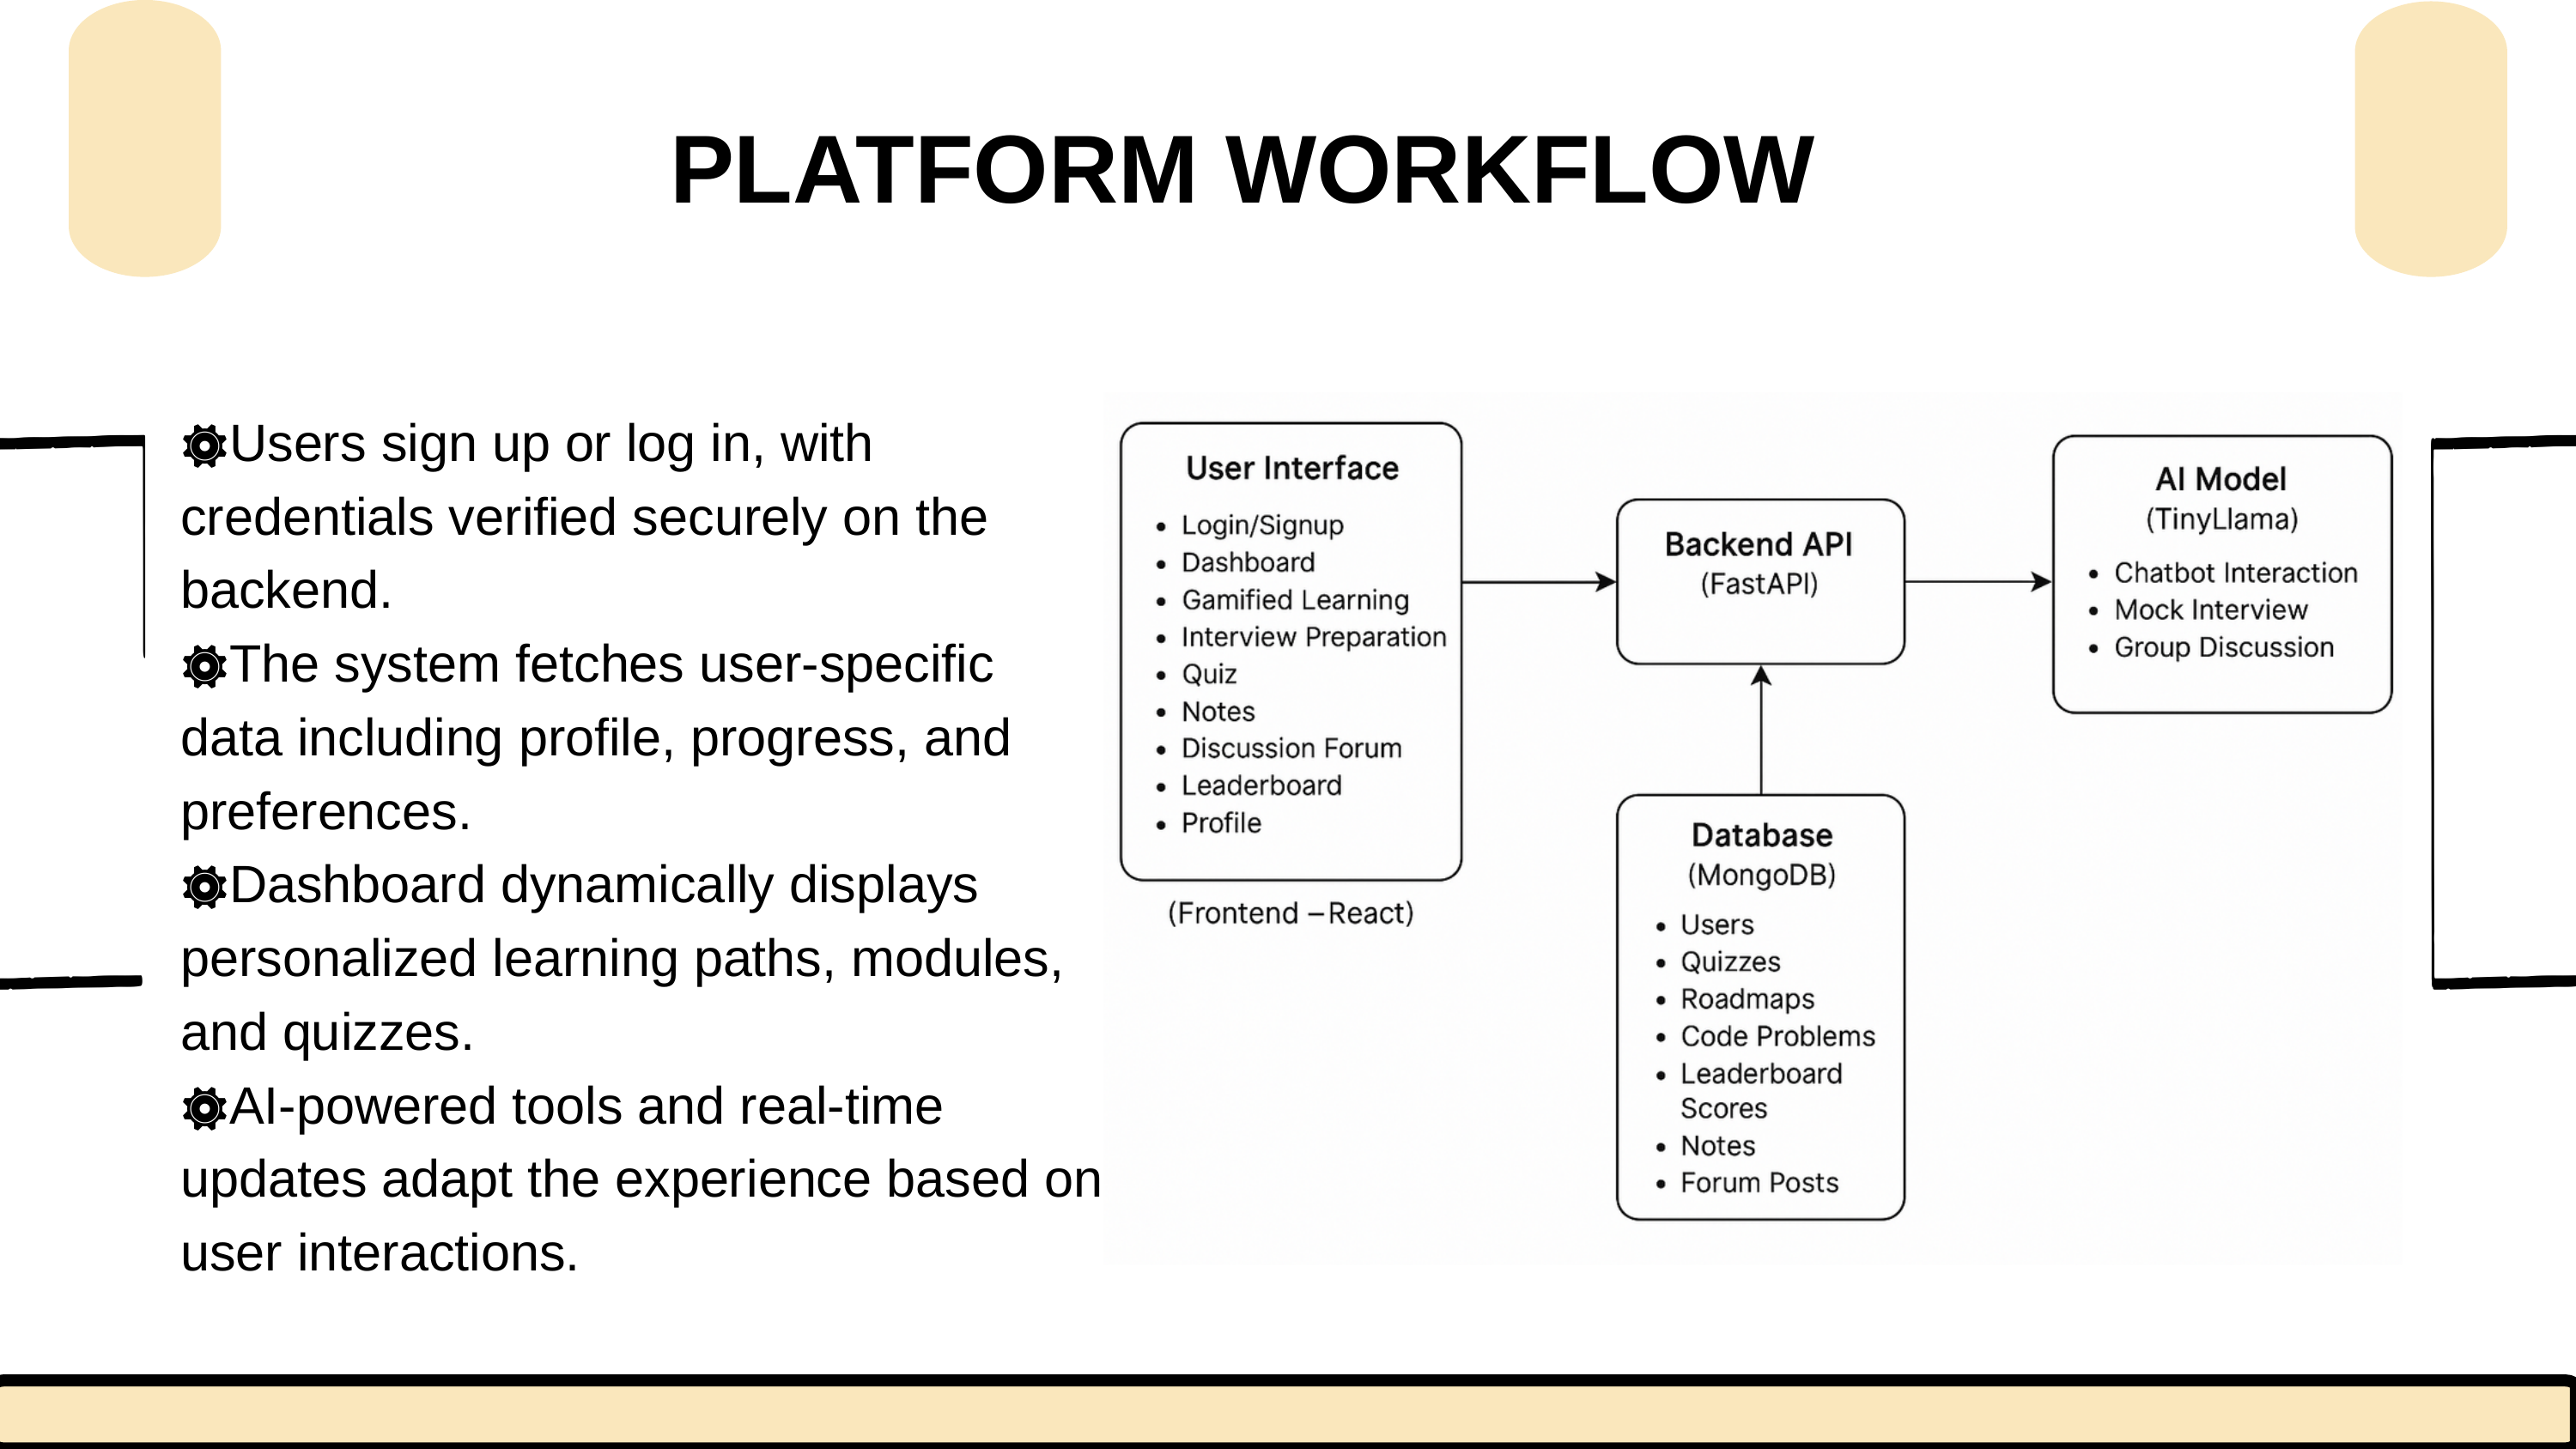

PLATFORM WORKFLOW

⚙️Users sign up or log in, with credentials verified securely on the backend.
⚙️The system fetches user-specific data including profile, progress, and preferences.
⚙️Dashboard dynamically displays   personalized learning paths, modules, and quizzes.
⚙️AI-powered tools and real-time updates adapt the experience based on user interactions.